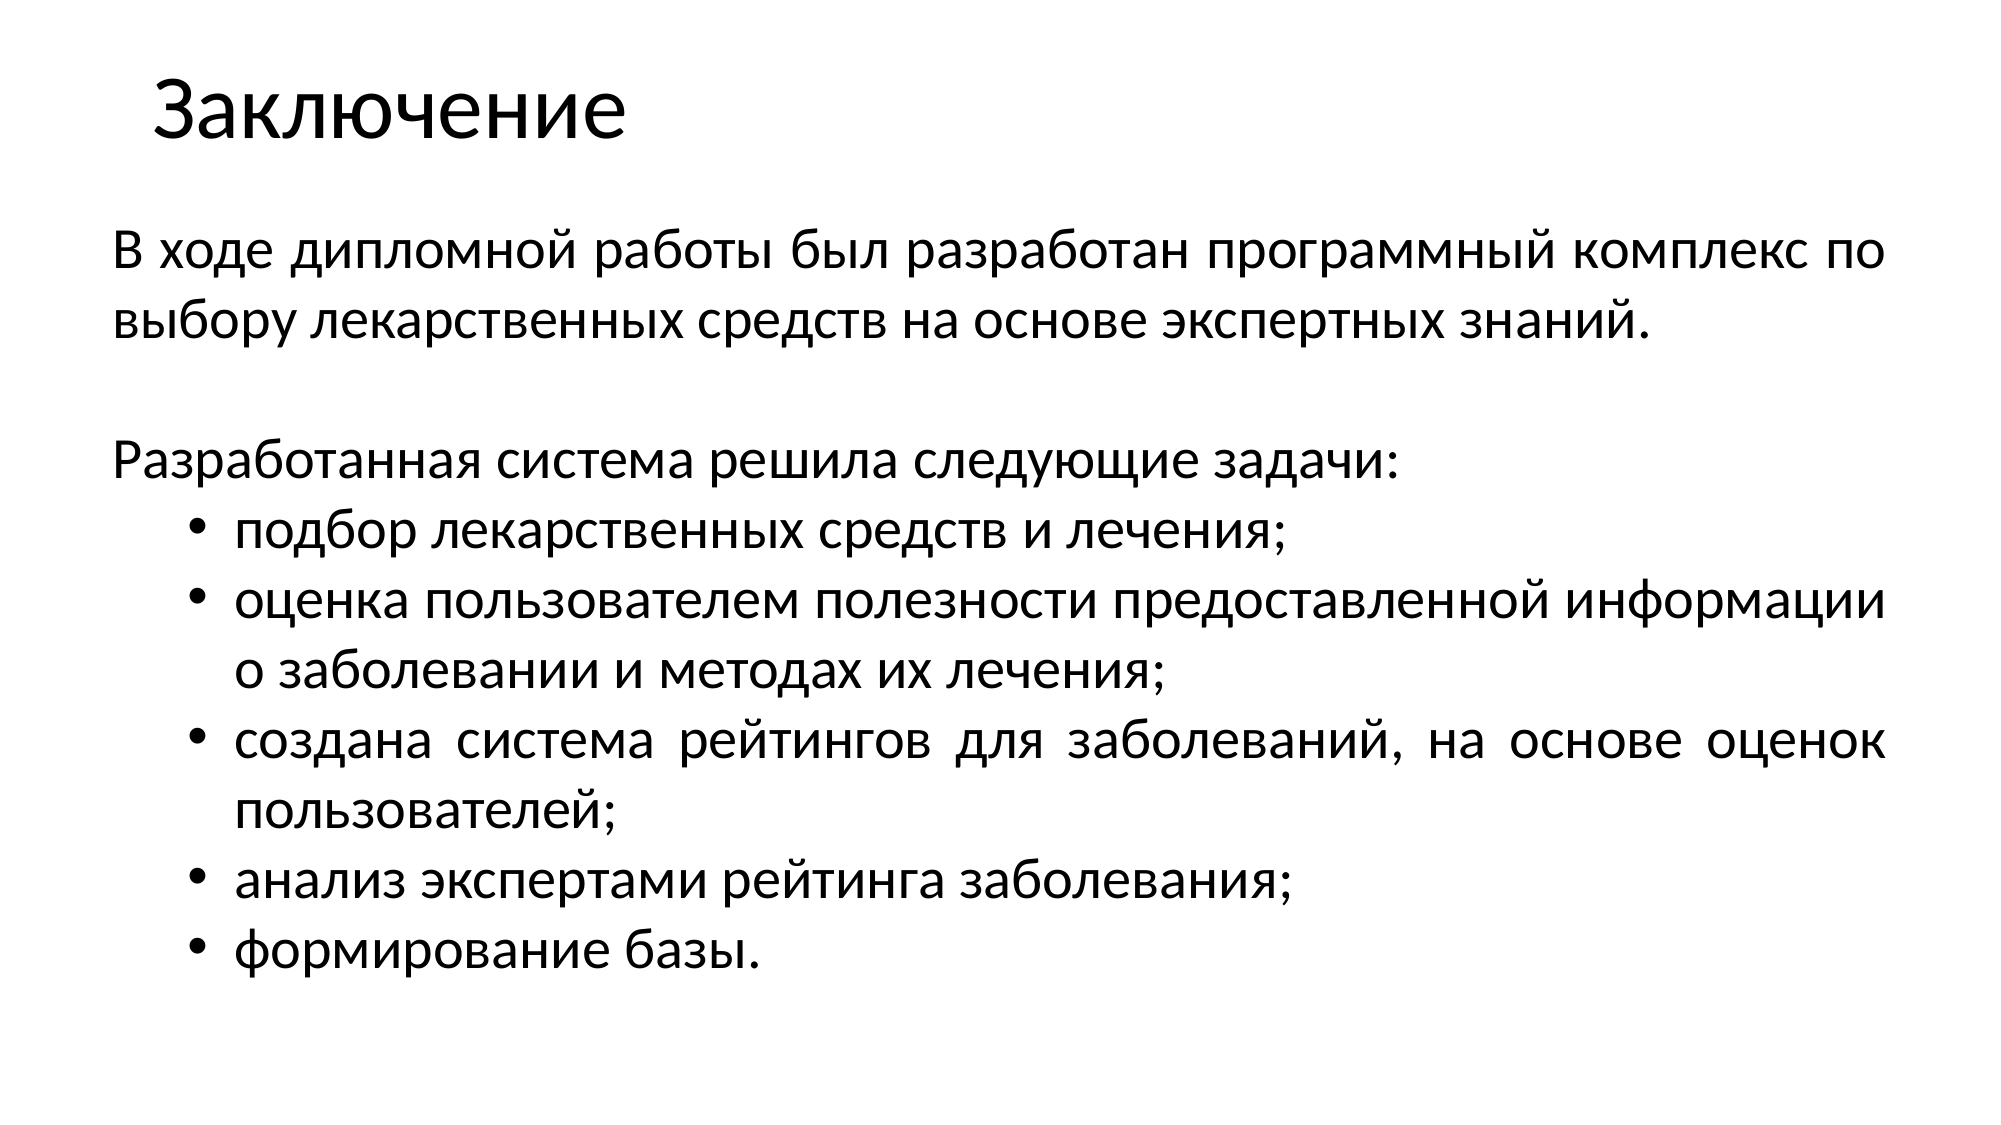

# Заключение
В ходе дипломной работы был разработан программный комплекс по выбору лекарственных средств на основе экспертных знаний.

Разработанная система решила следующие задачи:
подбор лекарственных средств и лечения;
оценка пользователем полезности предоставленной информации о заболевании и методах их лечения;
создана система рейтингов для заболеваний, на основе оценок пользователей;
анализ экспертами рейтинга заболевания;
формирование базы.